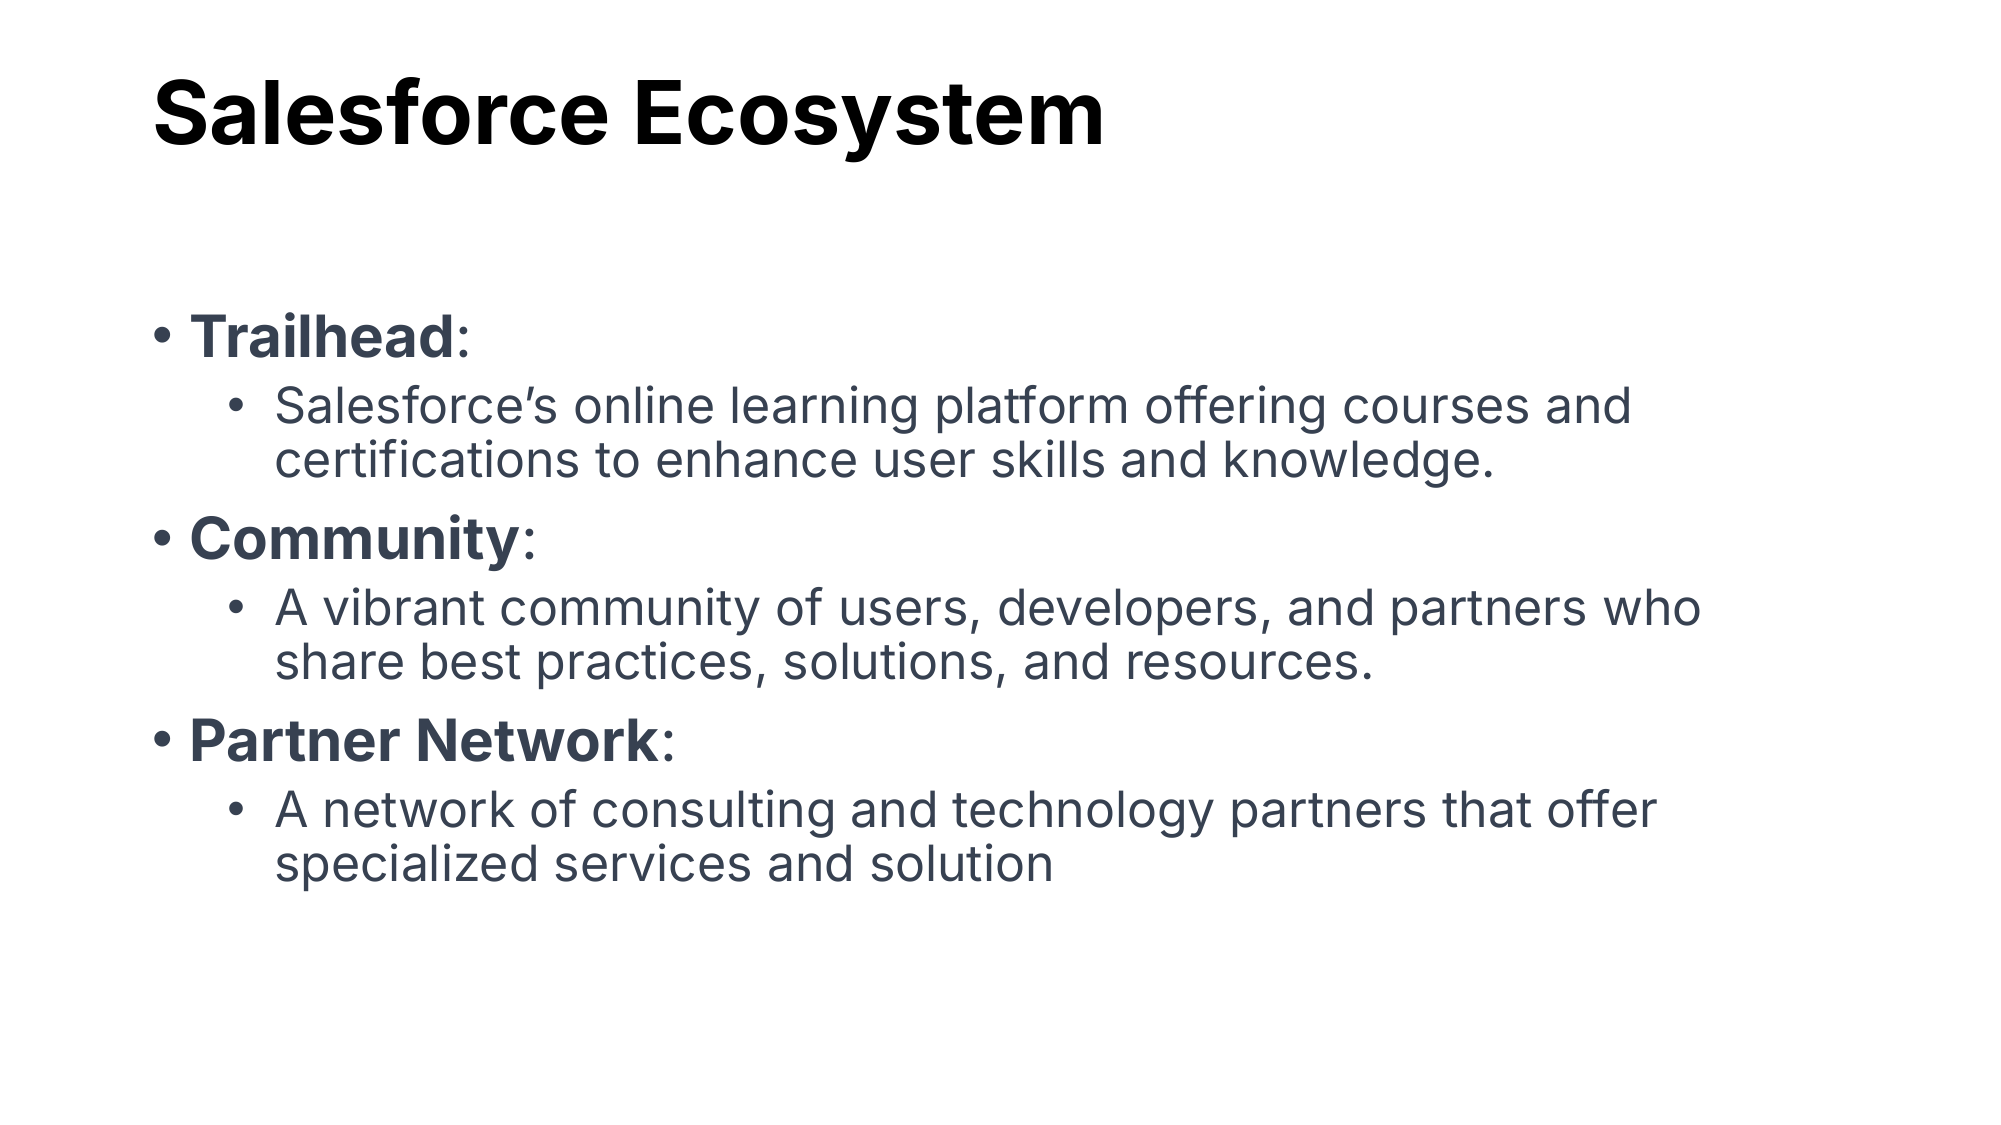

# Salesforce Ecosystem
Trailhead:
Salesforce’s online learning platform offering courses and certifications to enhance user skills and knowledge.
Community:
A vibrant community of users, developers, and partners who share best practices, solutions, and resources.
Partner Network:
A network of consulting and technology partners that offer specialized services and solution